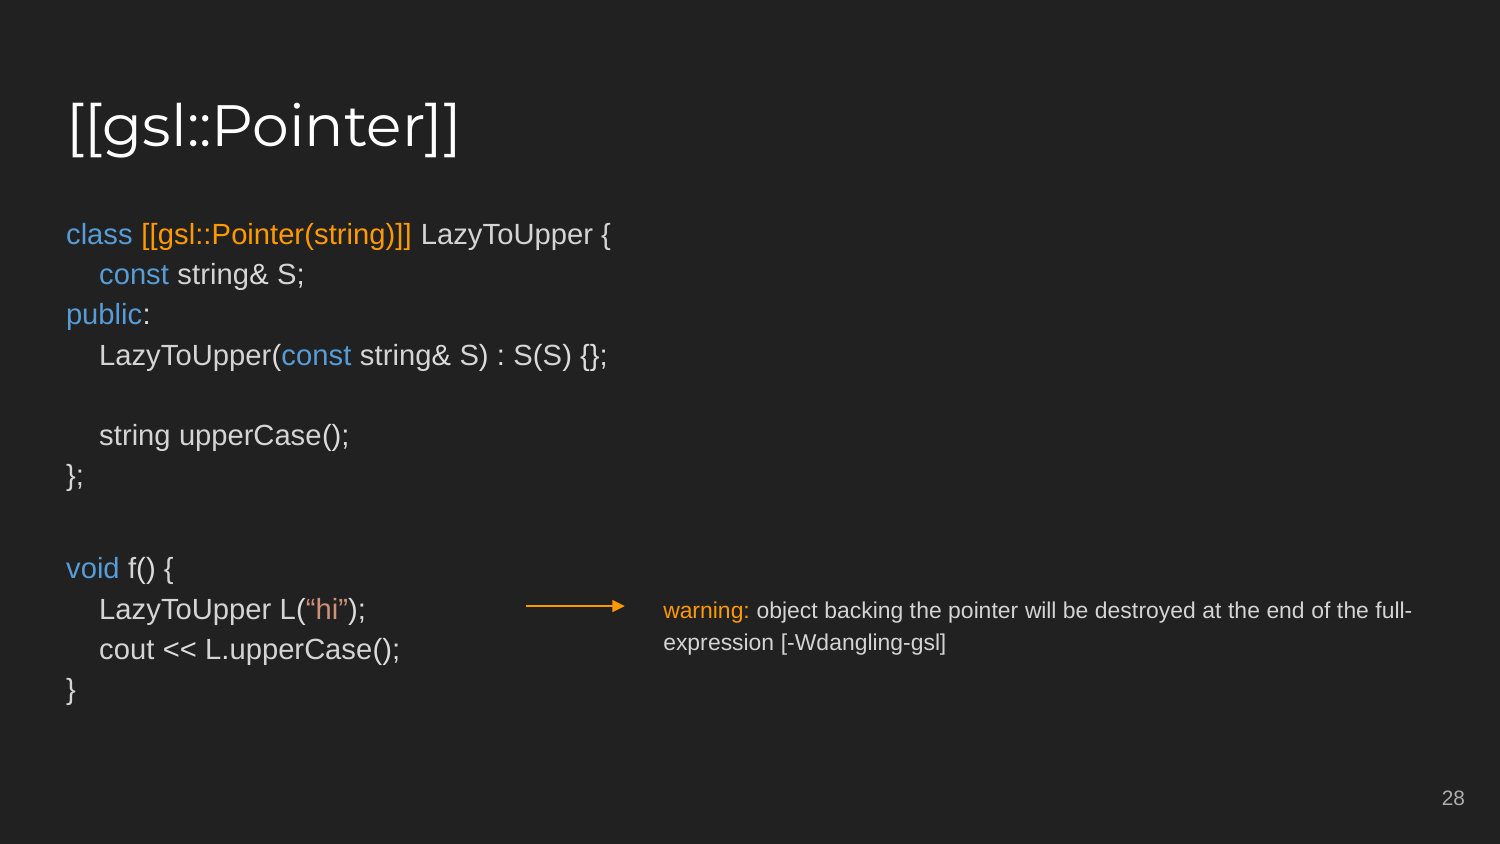

# [[gsl::Pointer]]
class [[gsl::Pointer(string)]] LazyToUpper {
    const string& S;
public:
    LazyToUpper(const string& S) : S(S) {};

    string upperCase();
};

void f() {
    LazyToUpper L(“hi”);
    cout << L.upperCase();
}
warning: object backing the pointer will be destroyed at the end of the full-expression [-Wdangling-gsl]
28